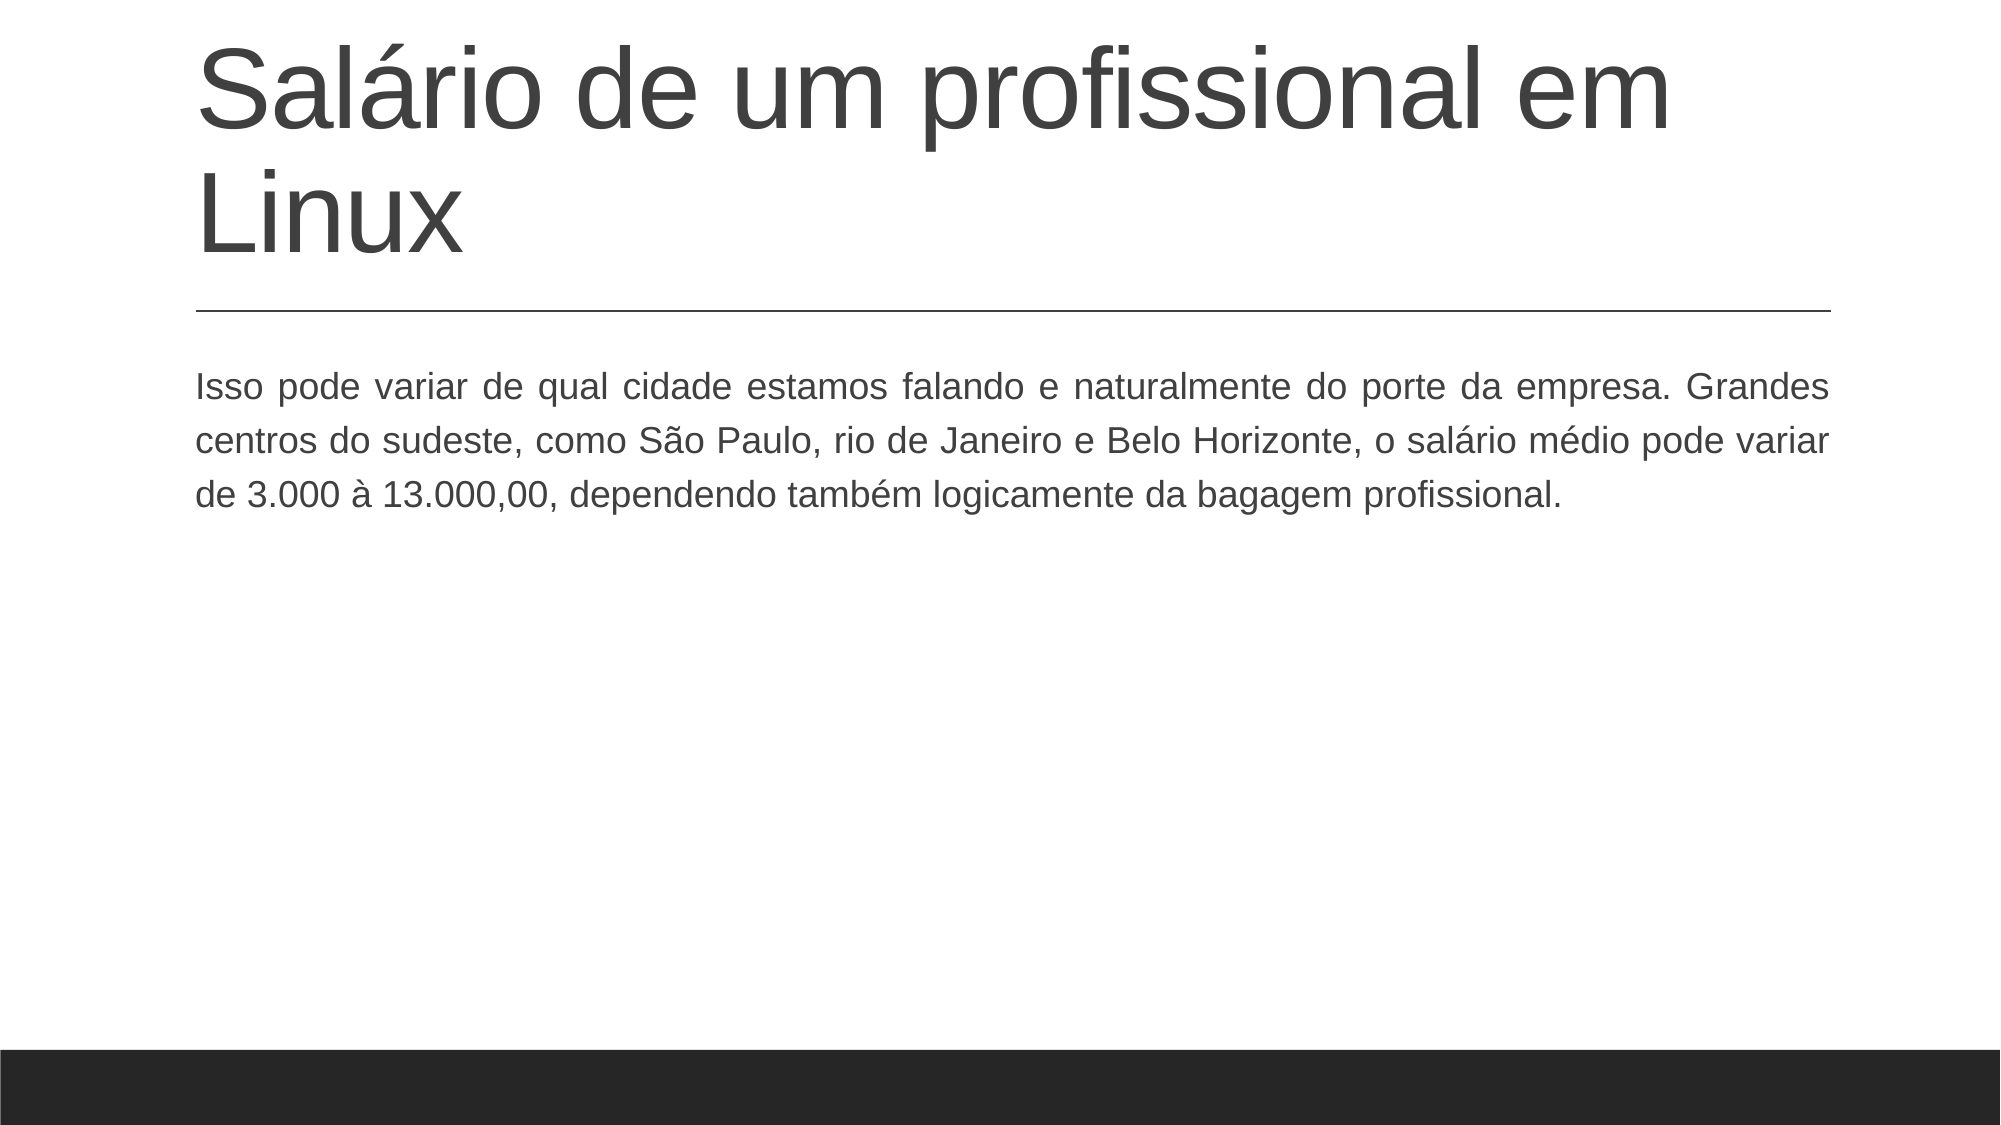

# Salário de um profissional em Linux
Isso pode variar de qual cidade estamos falando e naturalmente do porte da empresa. Grandes centros do sudeste, como São Paulo, rio de Janeiro e Belo Horizonte, o salário médio pode variar de 3.000 à 13.000,00, dependendo também logicamente da bagagem profissional.